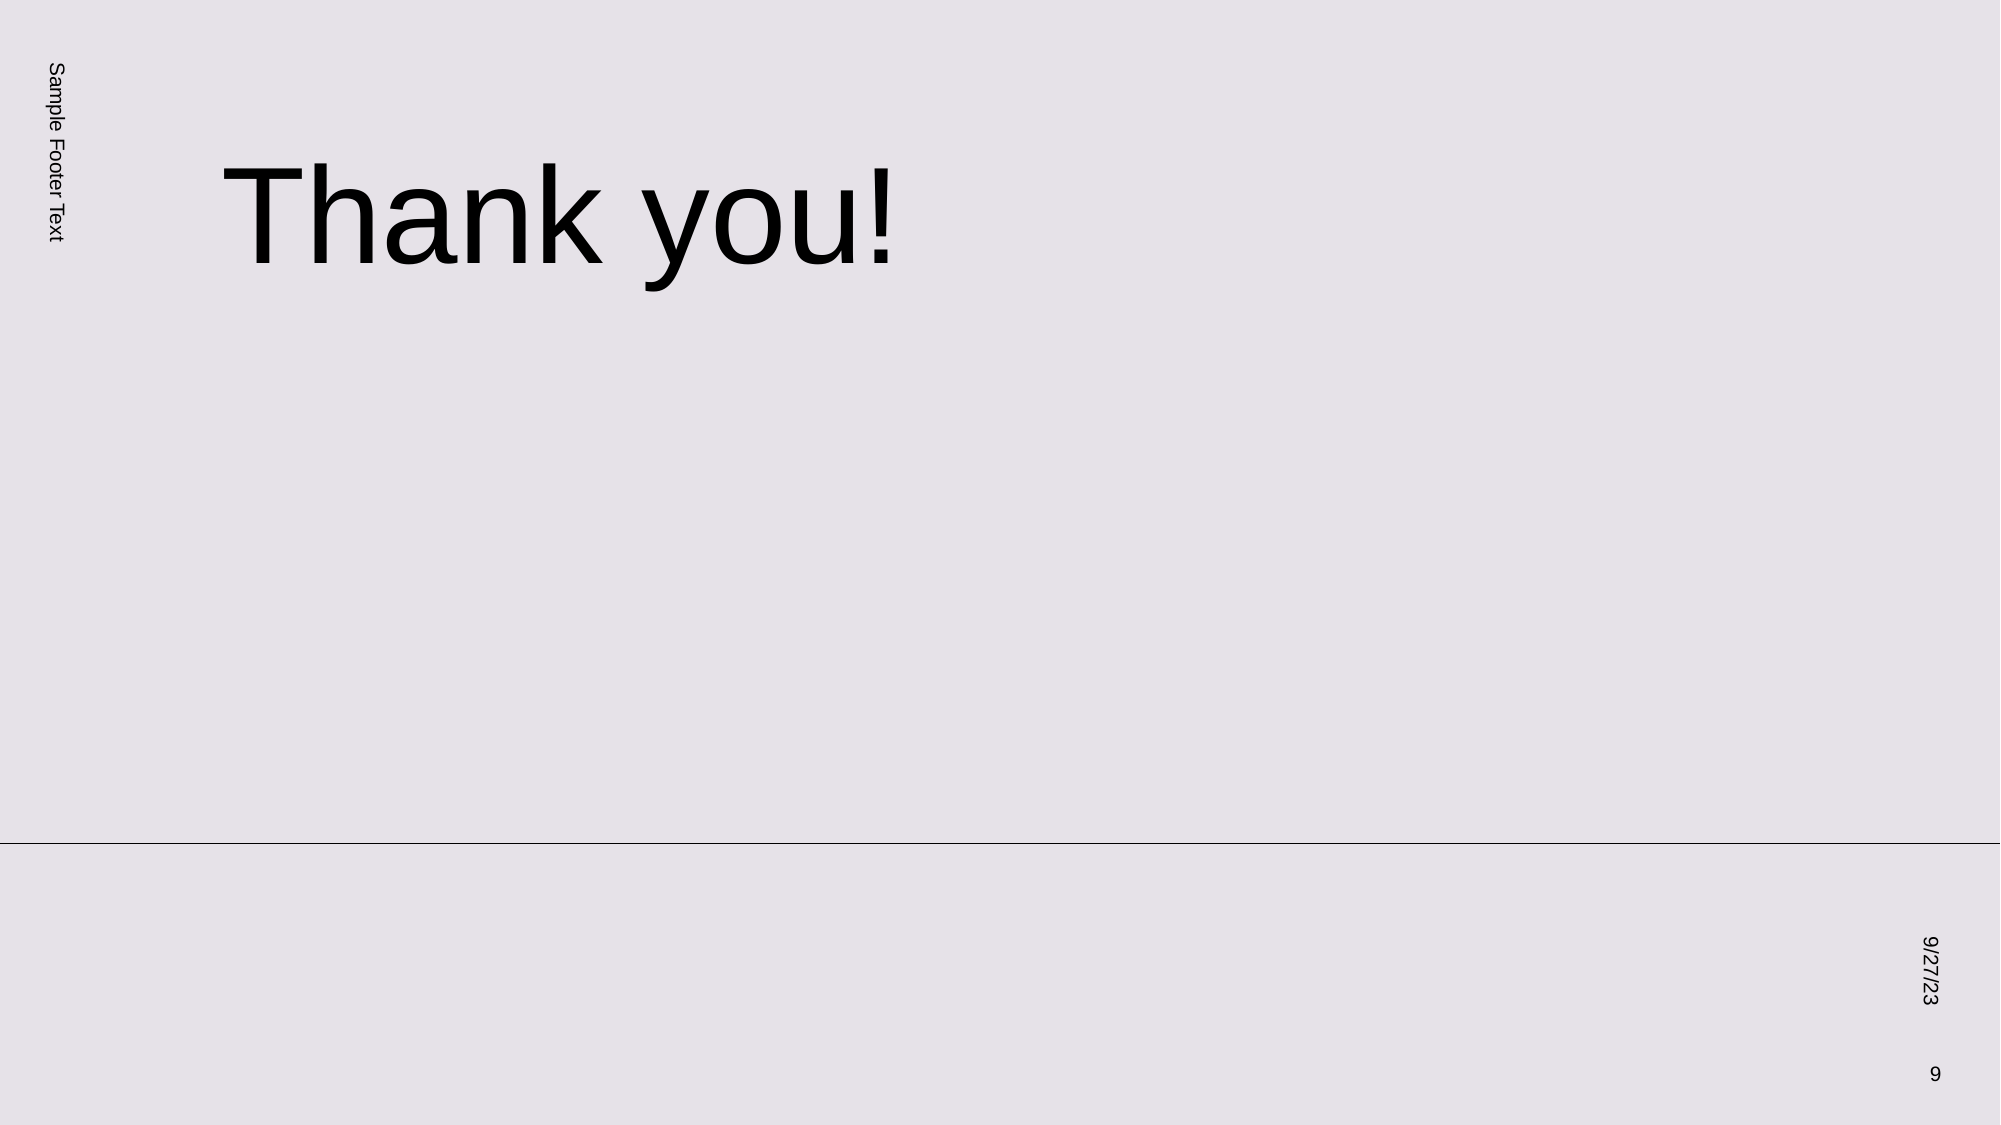

# Thank you!
Sample Footer Text
9/27/23
9